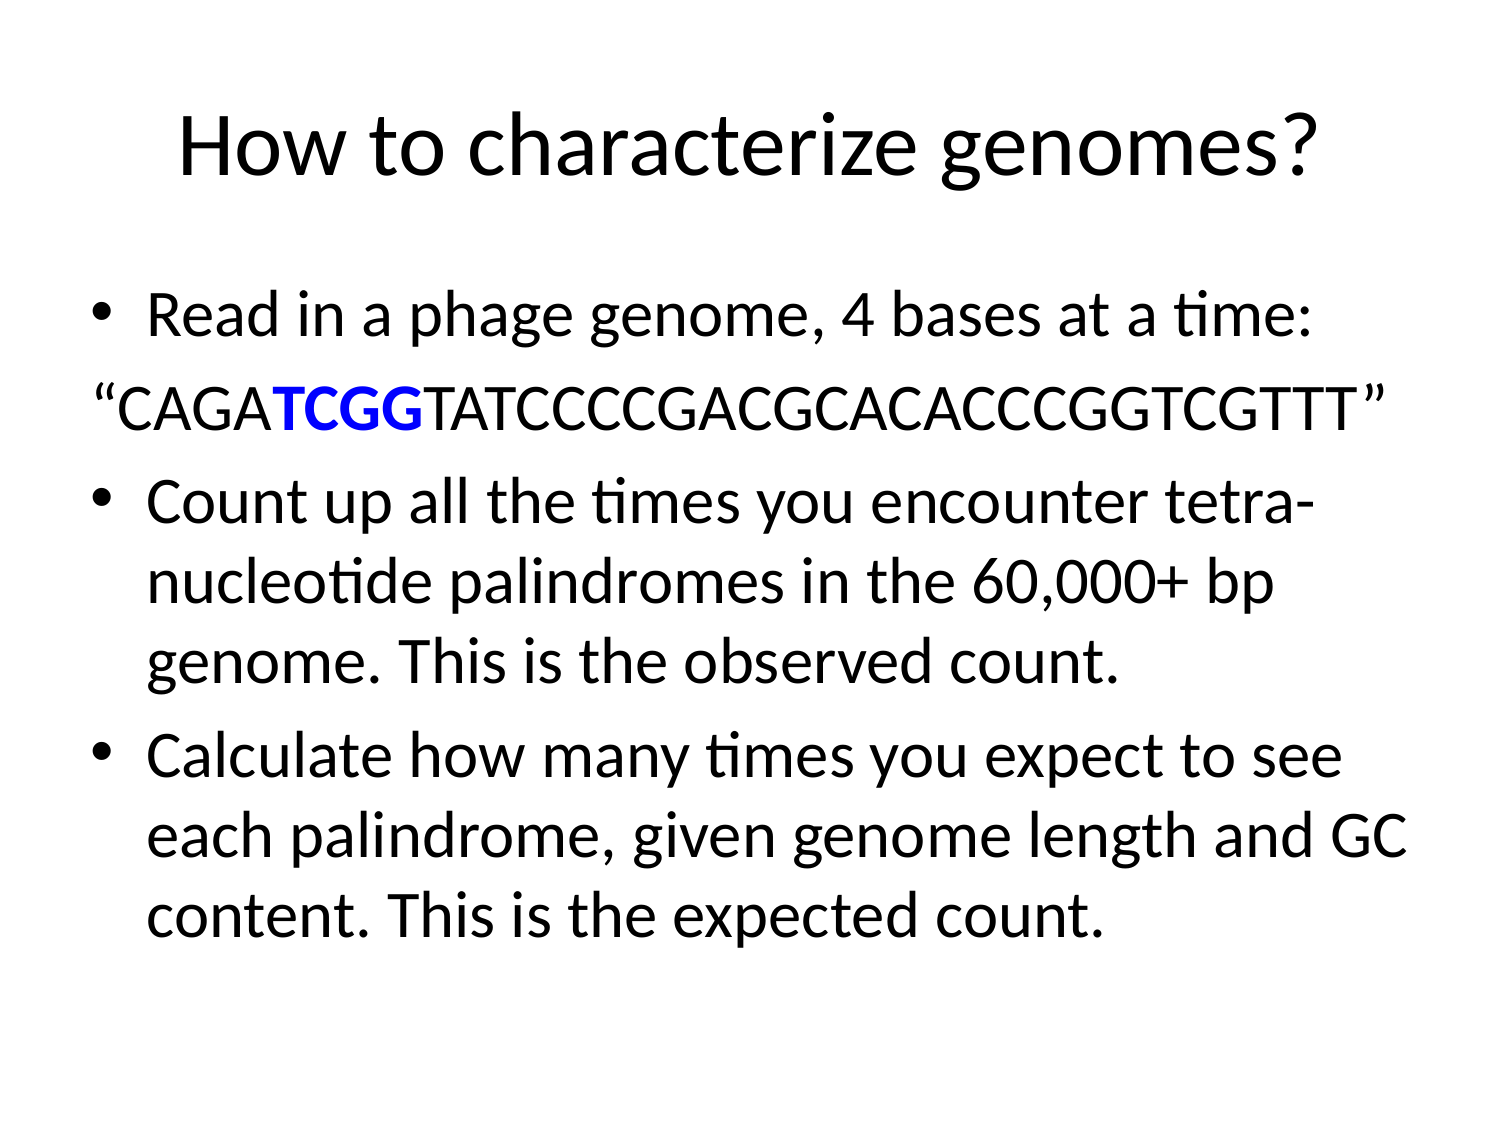

# How to characterize genomes?
Read in a phage genome, 4 bases at a time:
“CAGATCGGTATCCCCGACGCACACCCGGTCGTTT”
Count up all the times you encounter tetra-nucleotide palindromes in the 60,000+ bp genome. This is the observed count.
Calculate how many times you expect to see each palindrome, given genome length and GC content. This is the expected count.